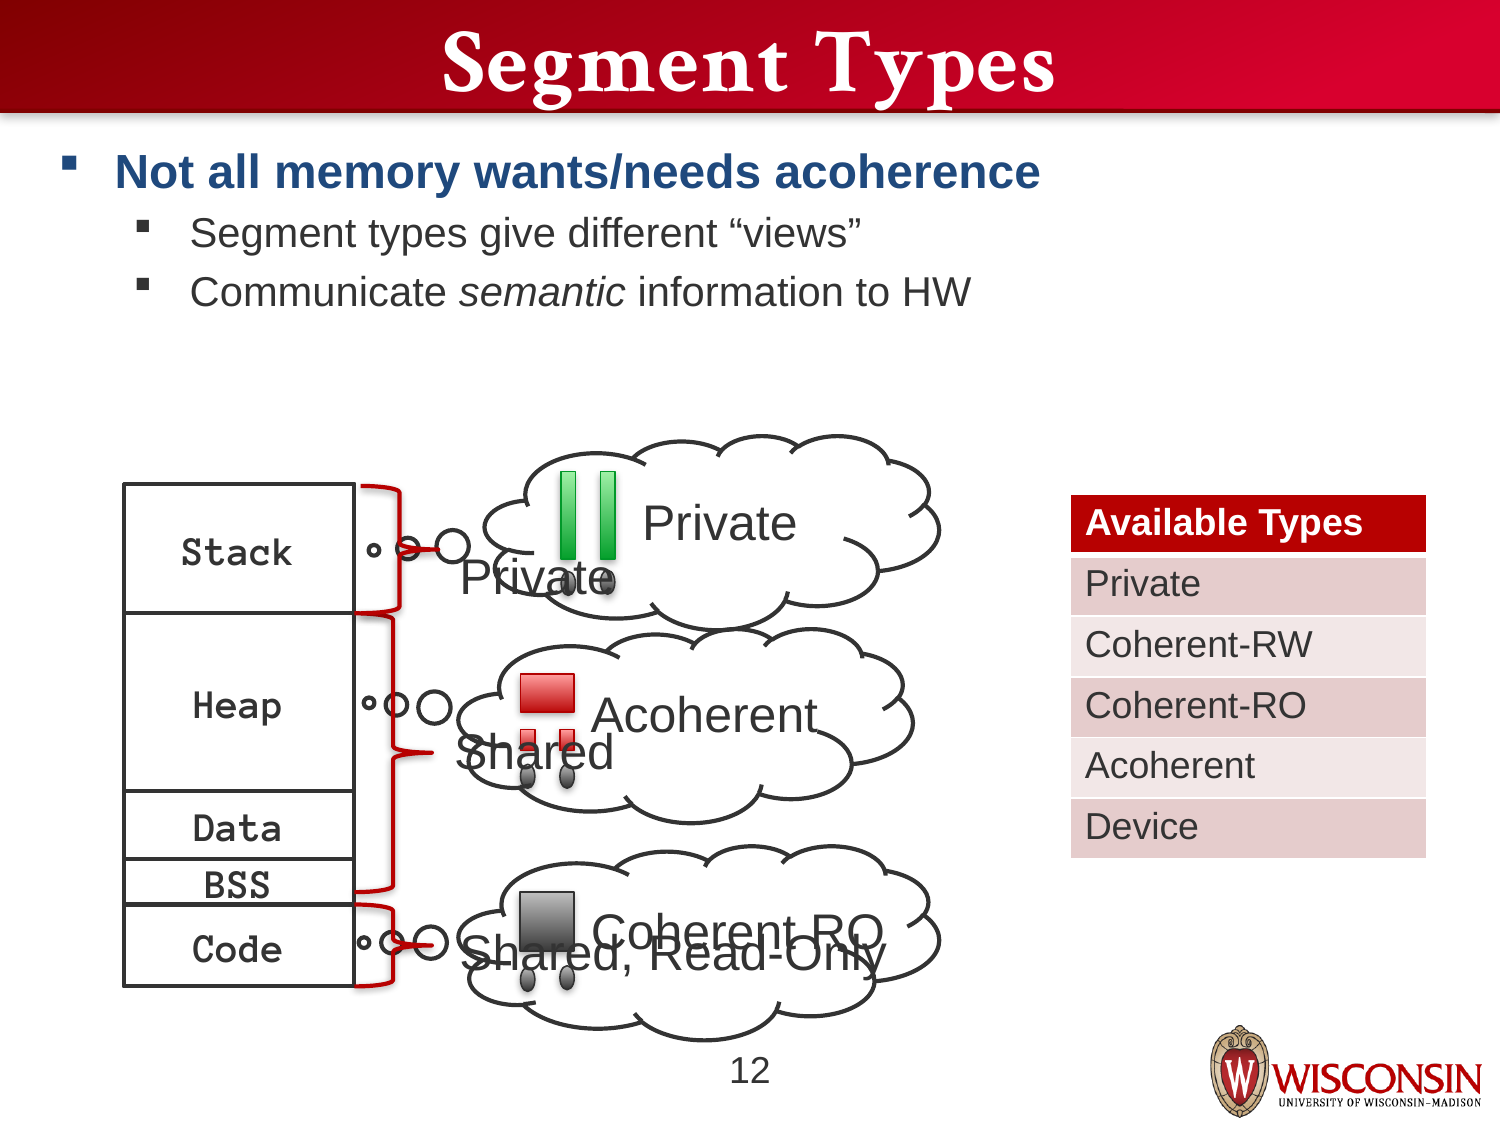

# Segment Types
Not all memory wants/needs acoherence
Segment types give different “views”
Communicate semantic information to HW

Private

Stack

| Available Types |
| --- |
| Private |
| Coherent-RW |
| Coherent-RO |
| Acoherent |
| Device |
Private

Heap

Acoherent
Shared

Data

BSS

Coherent RO
Code

Shared, Read-Only